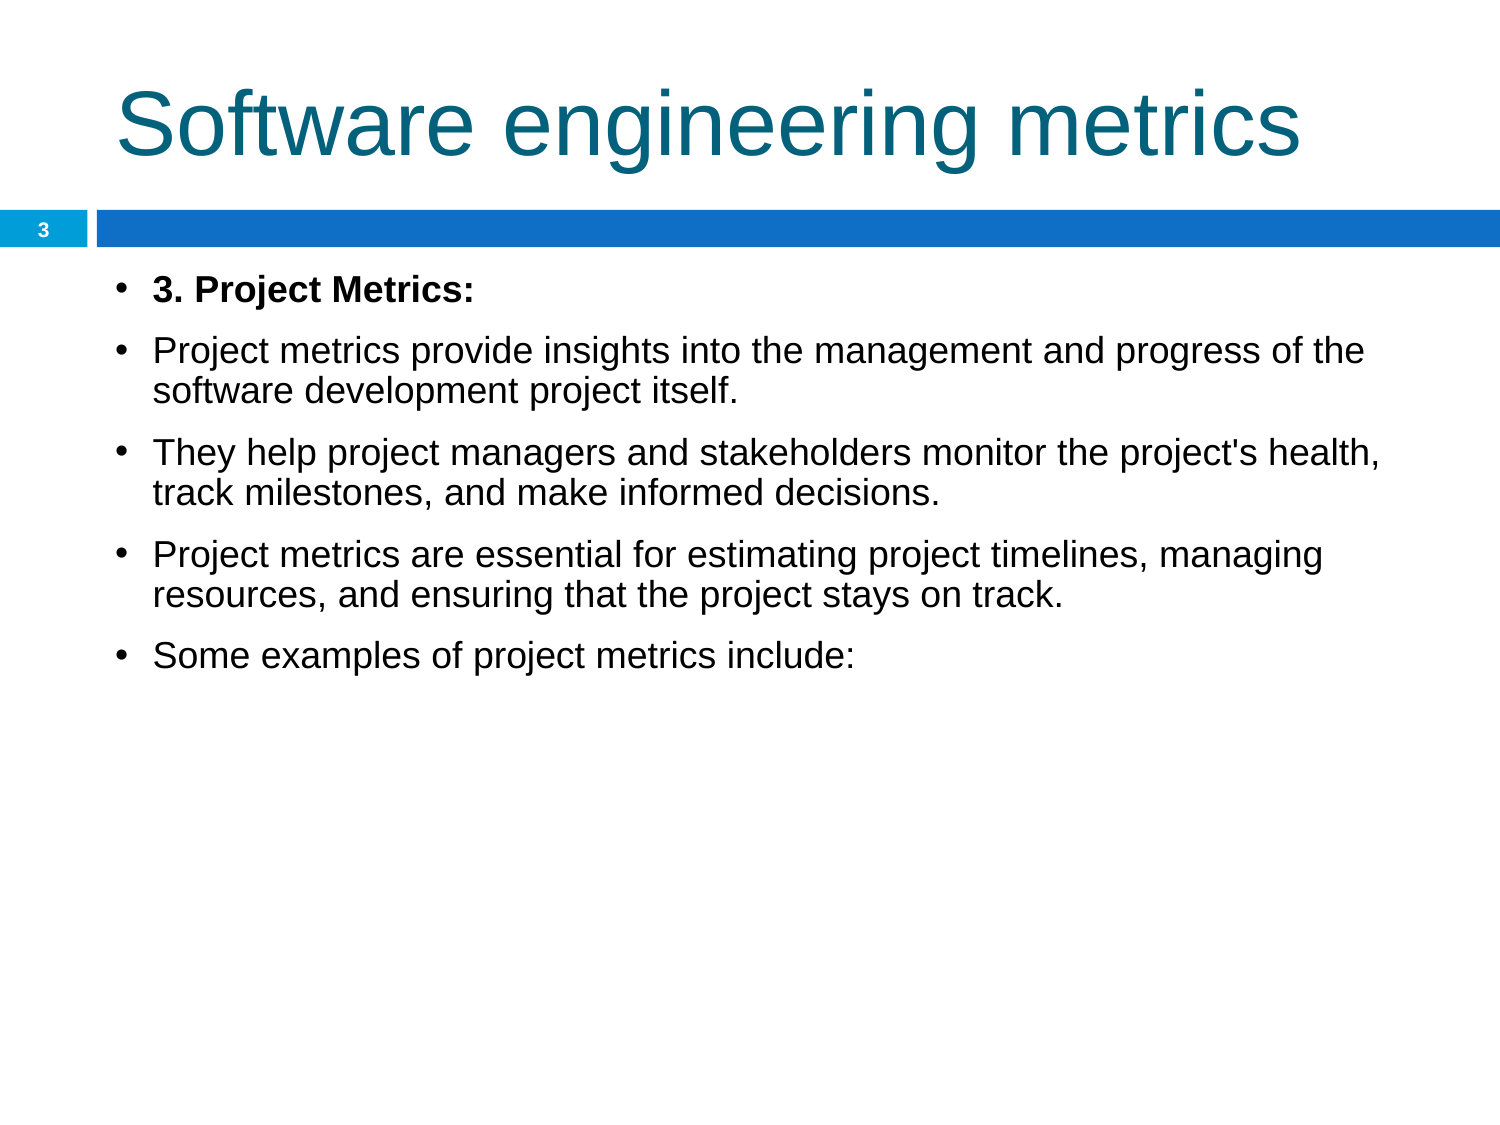

Software engineering metrics
3
3. Project Metrics:
Project metrics provide insights into the management and progress of the software development project itself.
They help project managers and stakeholders monitor the project's health, track milestones, and make informed decisions.
Project metrics are essential for estimating project timelines, managing resources, and ensuring that the project stays on track.
Some examples of project metrics include: